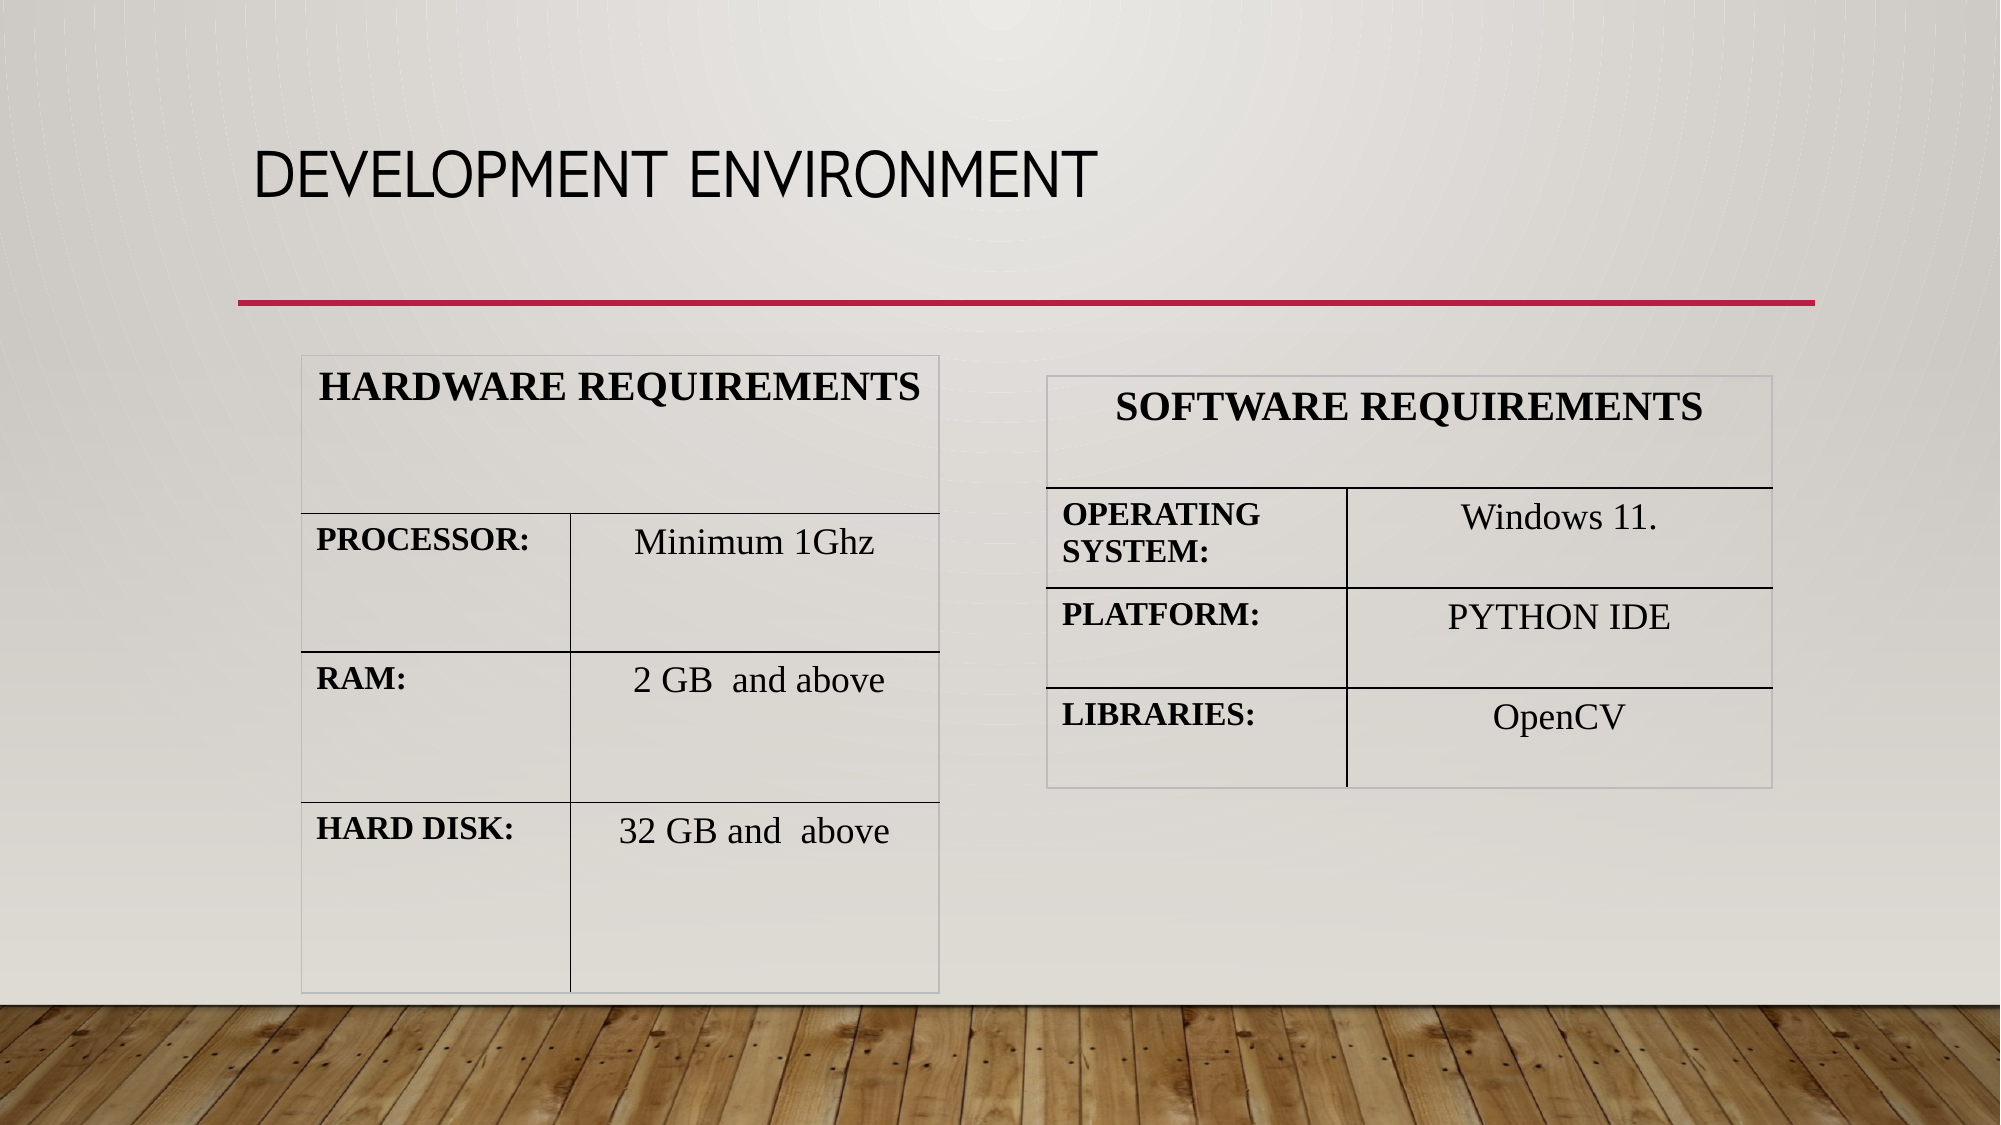

# DEVELOPMENT ENVIRONMENT
| HARDWARE REQUIREMENTS |  |
| --- | --- |
| PROCESSOR: | Minimum 1Ghz |
| RAM: | 2 GB and above |
| HARD DISK: | 32 GB and above |
| SOFTWARE REQUIREMENTS |  |
| --- | --- |
| OPERATING SYSTEM: | Windows 11. |
| PLATFORM: | PYTHON IDE |
| LIBRARIES: | OpenCV |